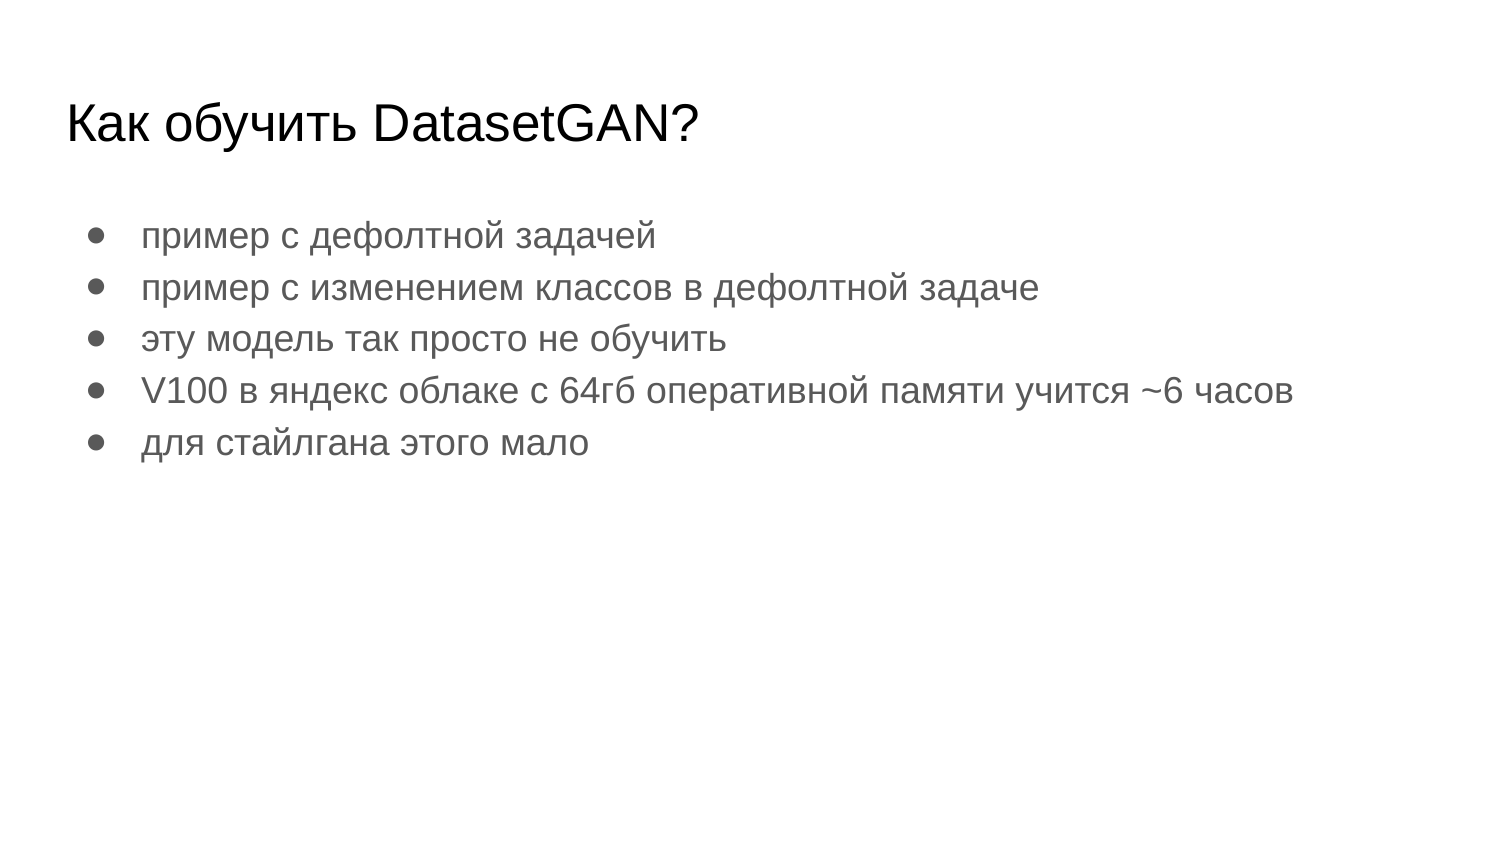

# Как обучить DatasetGAN?
пример с дефолтной задачей
пример с изменением классов в дефолтной задаче
эту модель так просто не обучить
V100 в яндекс облаке с 64гб оперативной памяти учится ~6 часов
для стайлгана этого мало